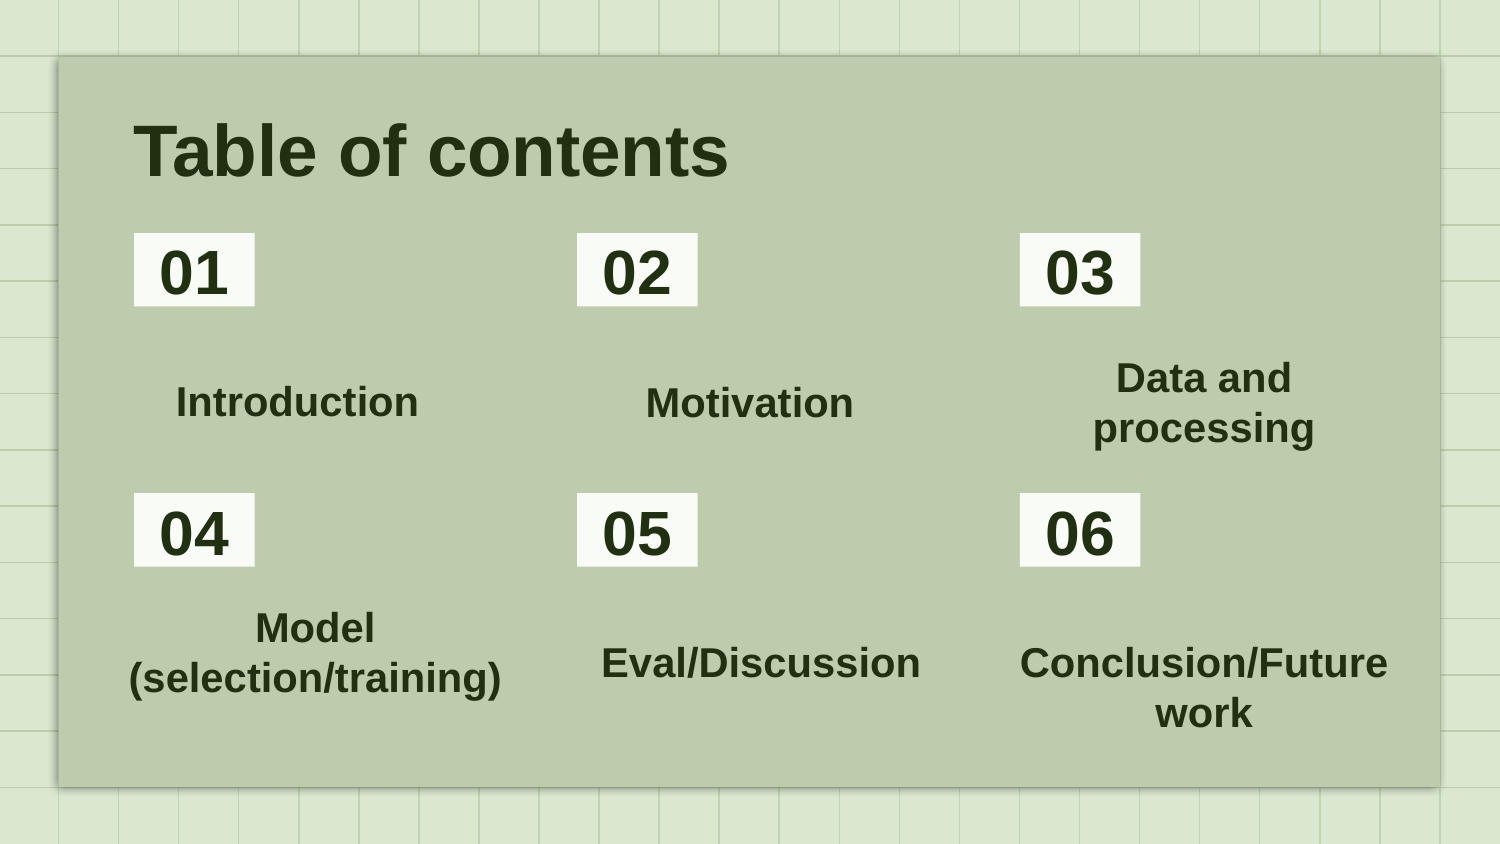

Table of contents
# 01
02
03
Introduction
Motivation
Data and processing
04
05
06
Model (selection/training)
Eval/Discussion

Conclusion/Future work